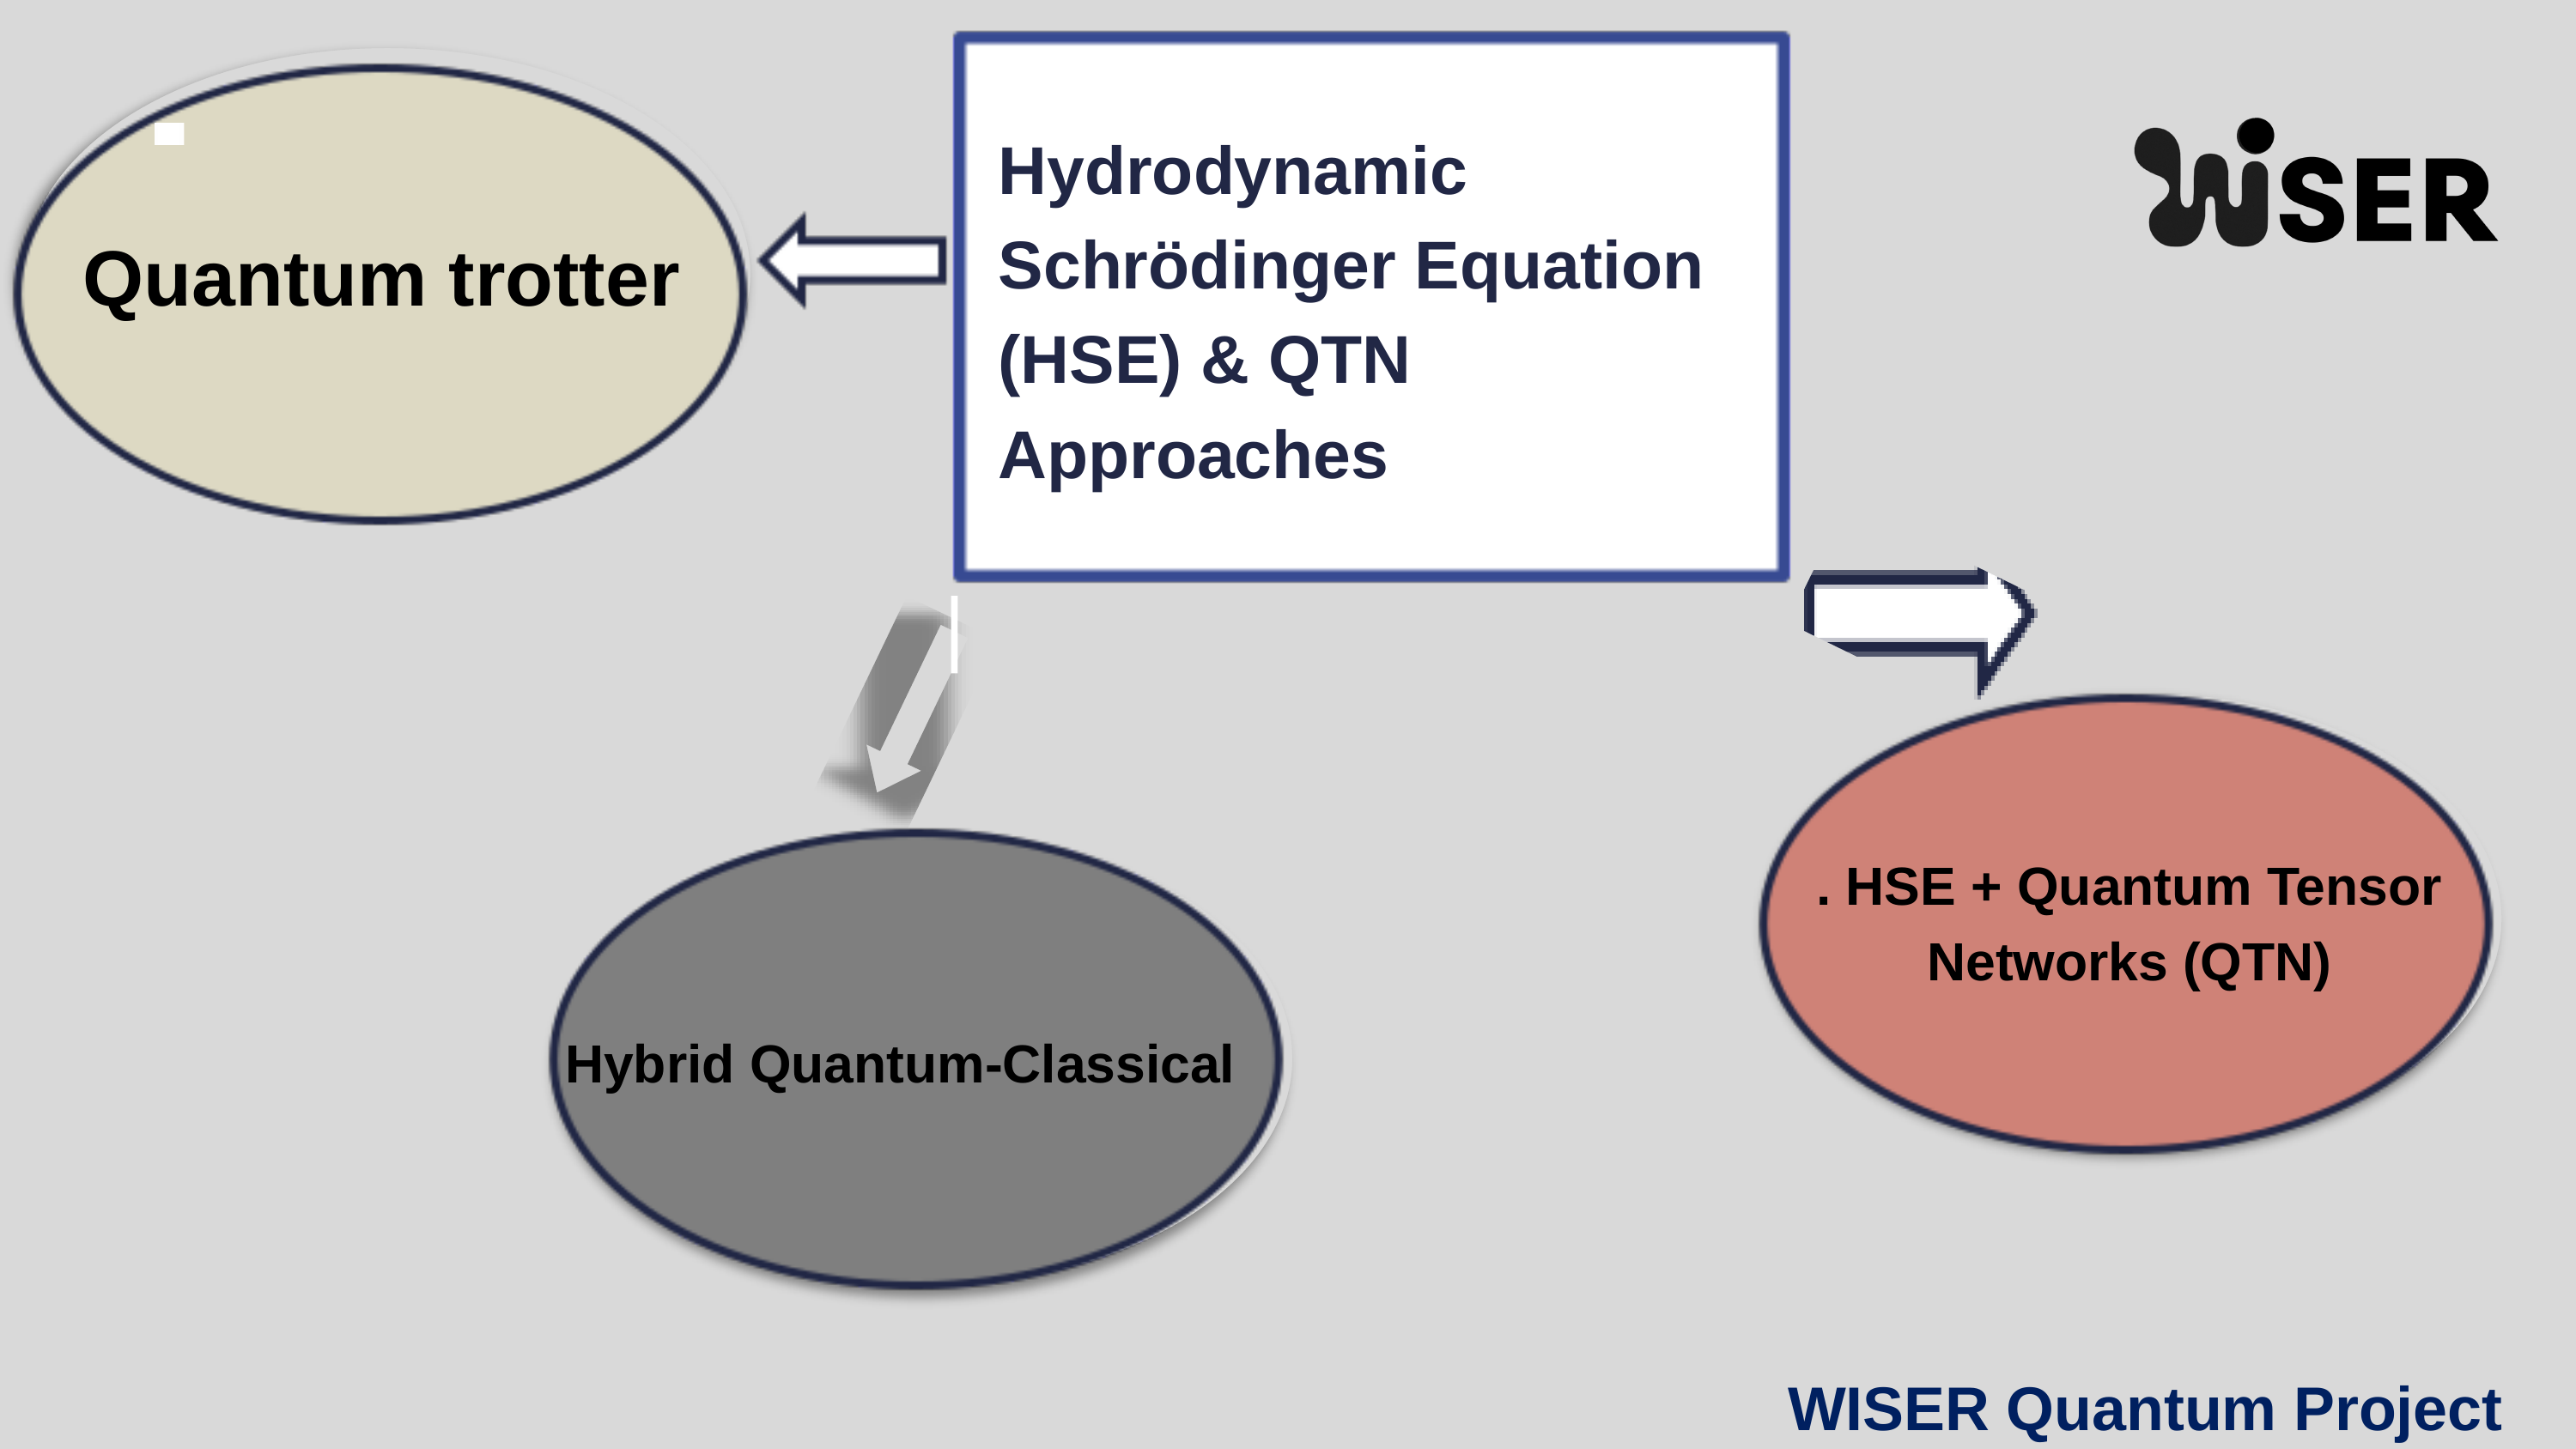

Hydrodynamic Schrödinger Equation (HSE) & QTN Approaches

Quantum trotter

. HSE + Quantum Tensor Networks (QTN)
Hybrid Quantum-Classical
WISER Quantum Project